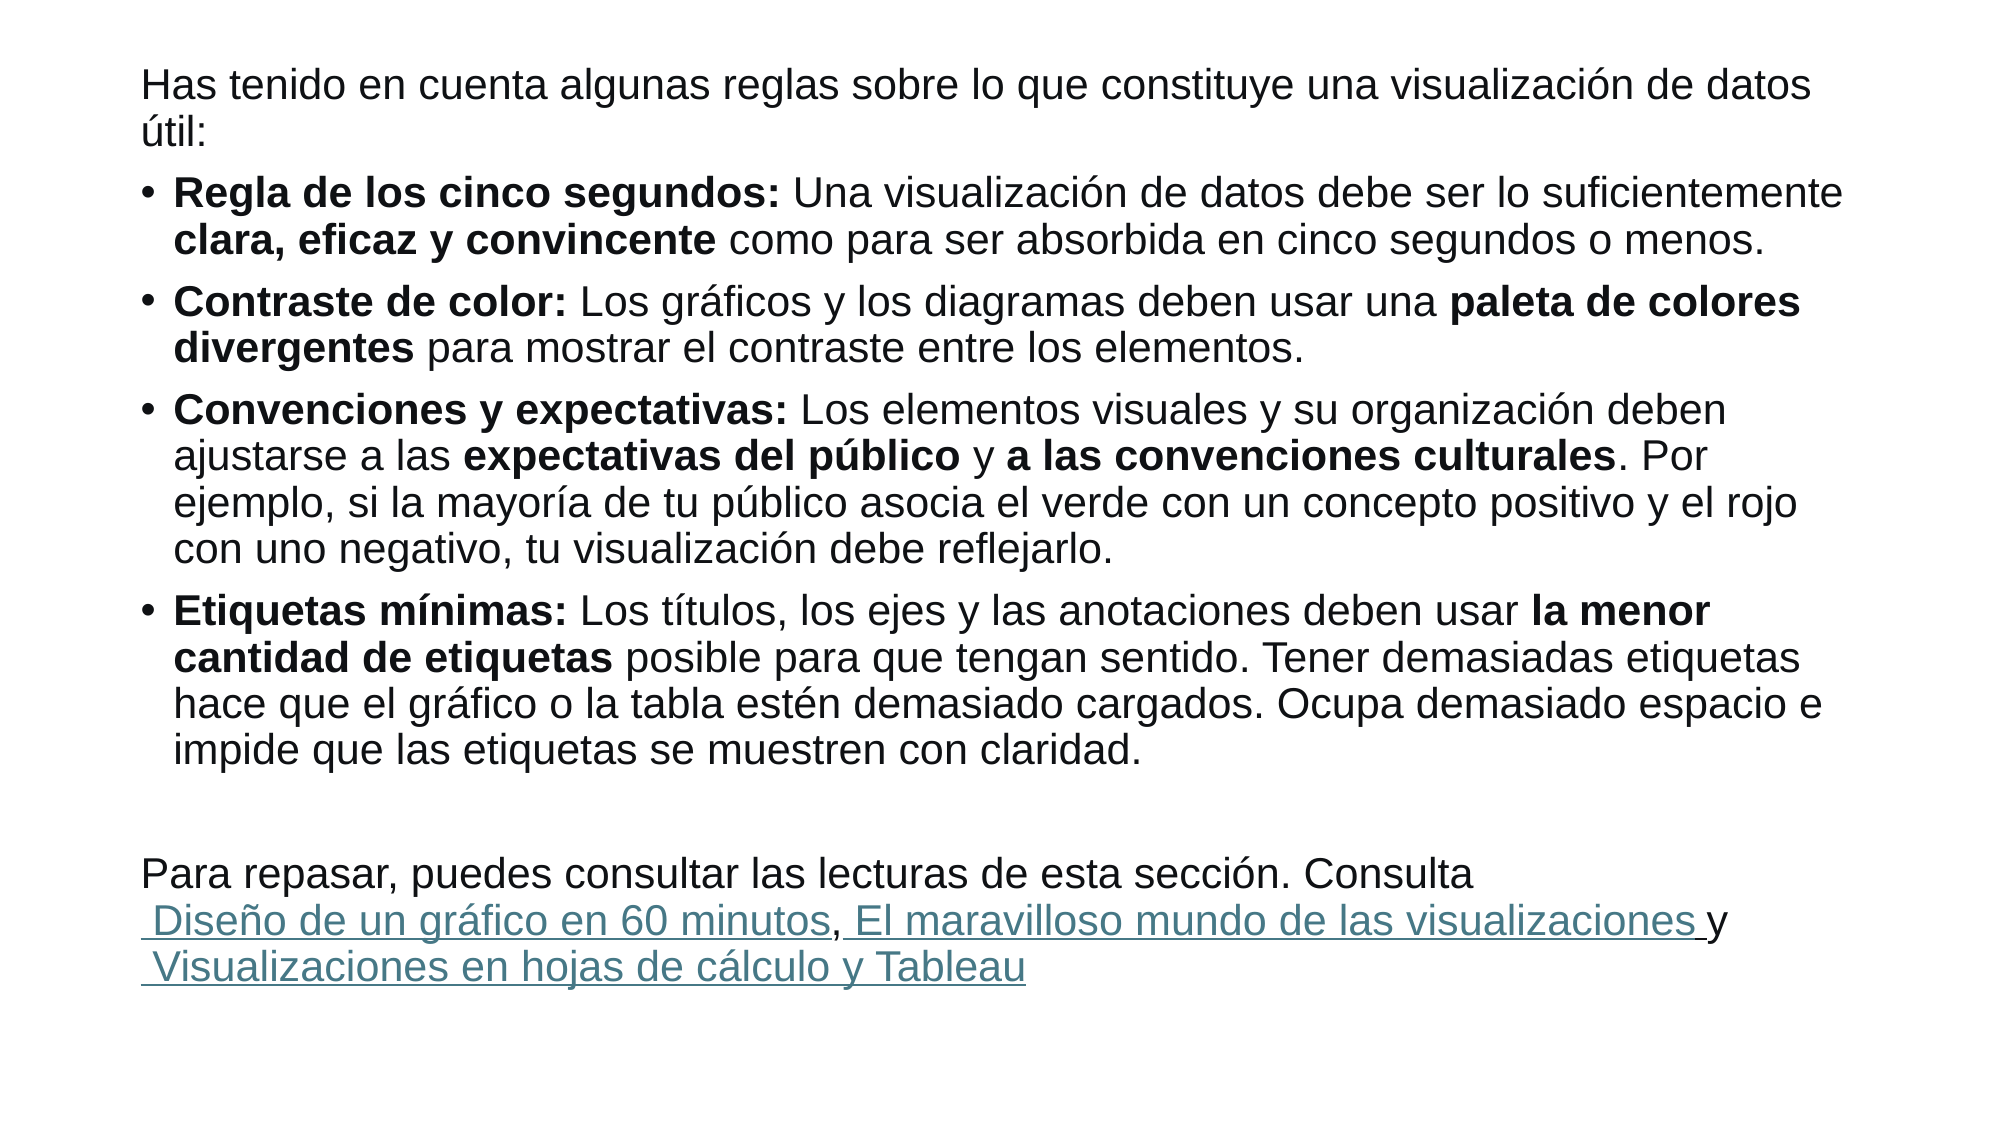

Has tenido en cuenta algunas reglas sobre lo que constituye una visualización de datos útil:
Regla de los cinco segundos: Una visualización de datos debe ser lo suficientemente clara, eficaz y convincente como para ser absorbida en cinco segundos o menos.
Contraste de color: Los gráficos y los diagramas deben usar una paleta de colores divergentes para mostrar el contraste entre los elementos.
Convenciones y expectativas: Los elementos visuales y su organización deben ajustarse a las expectativas del público y a las convenciones culturales. Por ejemplo, si la mayoría de tu público asocia el verde con un concepto positivo y el rojo con uno negativo, tu visualización debe reflejarlo.
Etiquetas mínimas: Los títulos, los ejes y las anotaciones deben usar la menor cantidad de etiquetas posible para que tengan sentido. Tener demasiadas etiquetas hace que el gráfico o la tabla estén demasiado cargados. Ocupa demasiado espacio e impide que las etiquetas se muestren con claridad.

Para repasar, puedes consultar las lecturas de esta sección. Consulta Diseño de un gráfico en 60 minutos, El maravilloso mundo de las visualizaciones y Visualizaciones en hojas de cálculo y Tableau